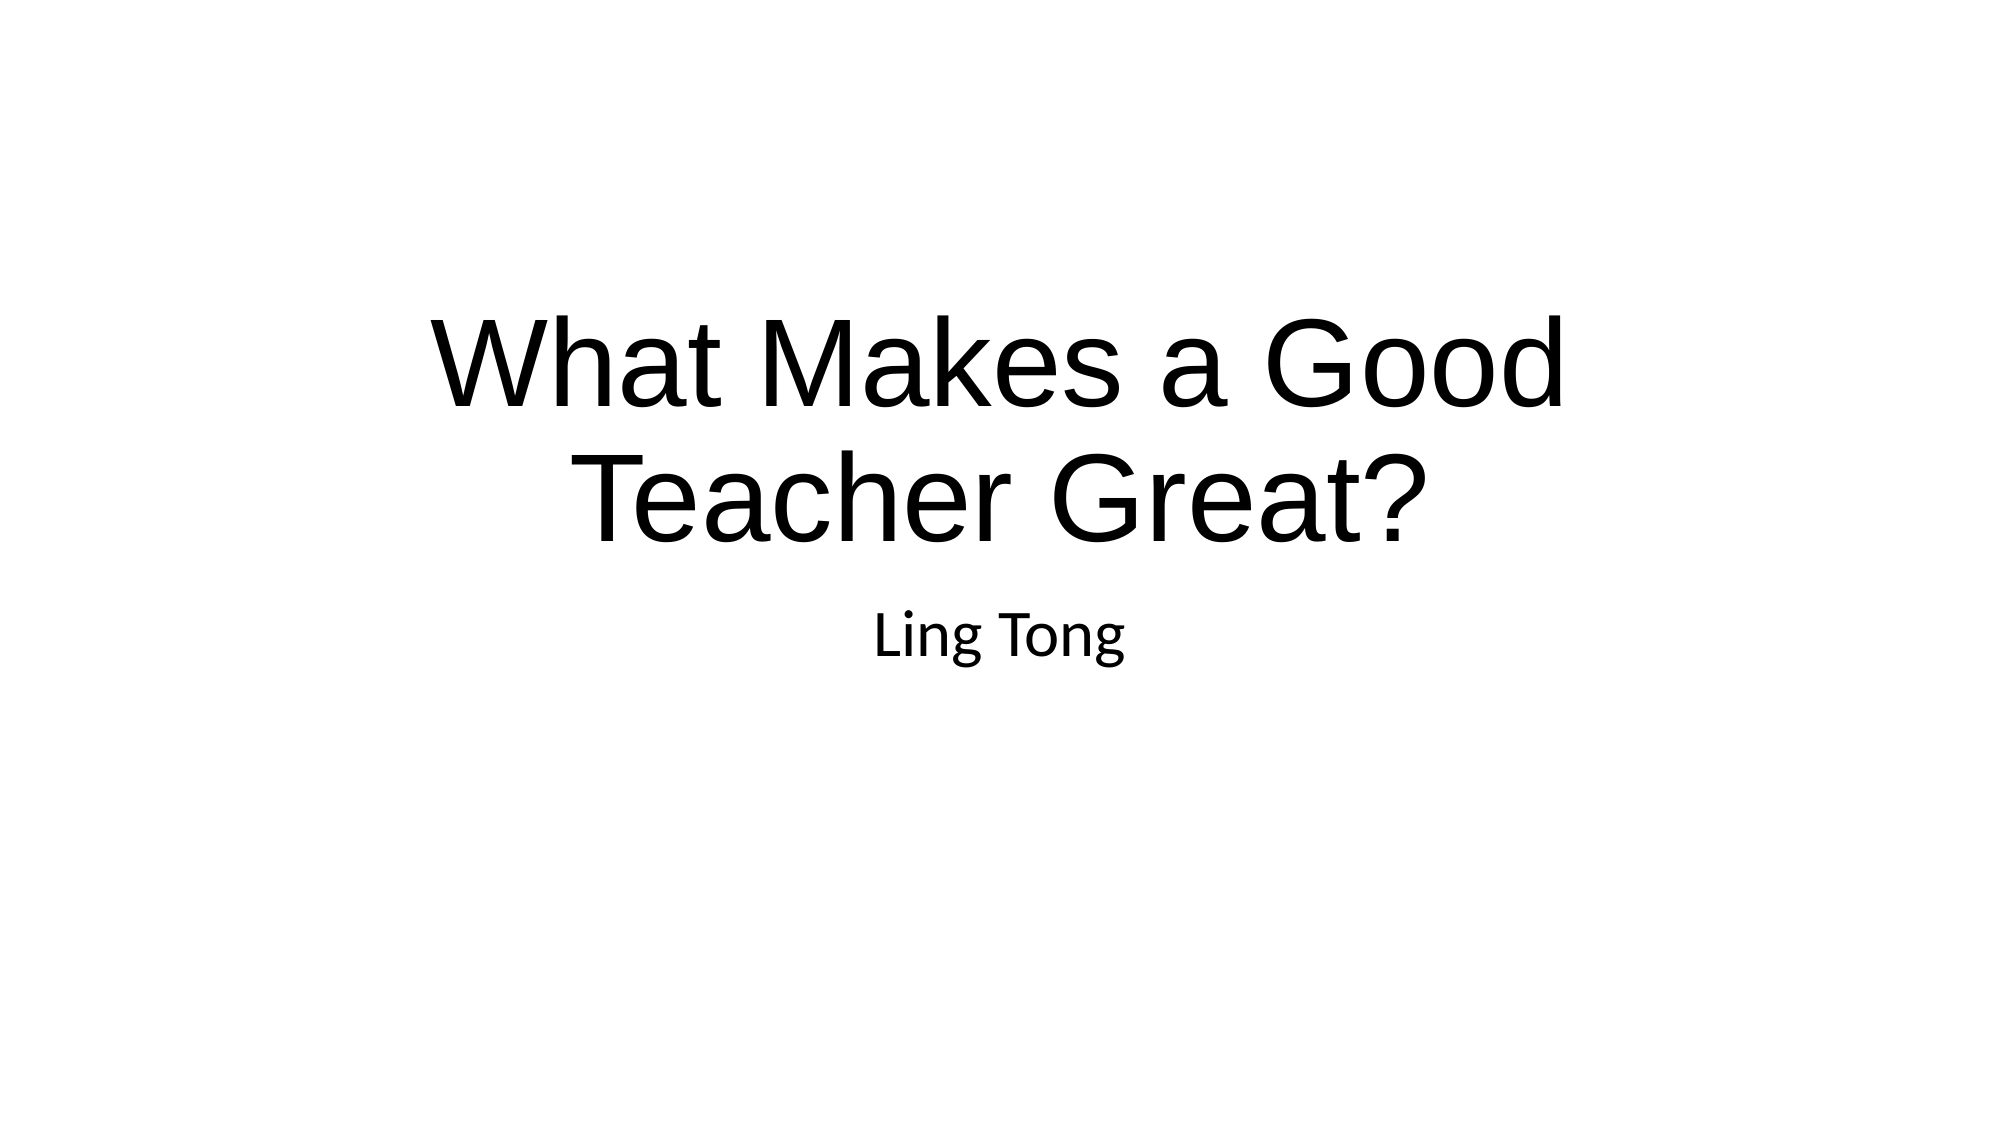

# What Makes a Good Teacher Great?
Ling Tong